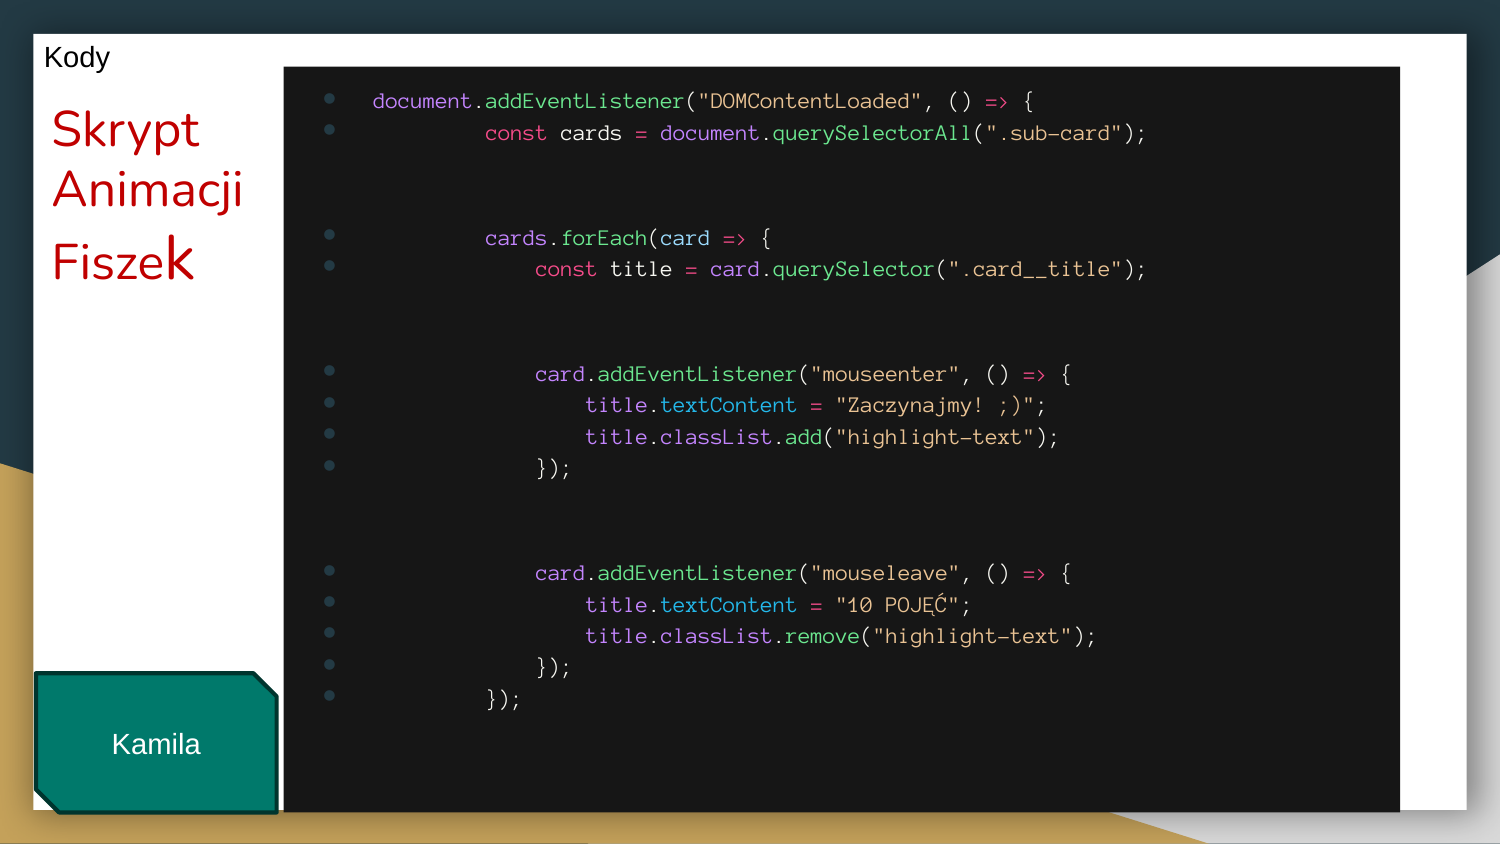

Kody
document.addEventListener("DOMContentLoaded", () => {
         const cards = document.querySelectorAll(".sub-card");

         cards.forEach(card => {
             const title = card.querySelector(".card__title");

             card.addEventListener("mouseenter", () => {
                 title.textContent = "Zaczynajmy! ;)";
                 title.classList.add("highlight-text");
             });

             card.addEventListener("mouseleave", () => {
                 title.textContent = "10 POJĘĆ";
                 title.classList.remove("highlight-text");
             });
         });

# Skrypt Animacji Fiszek
Kamila